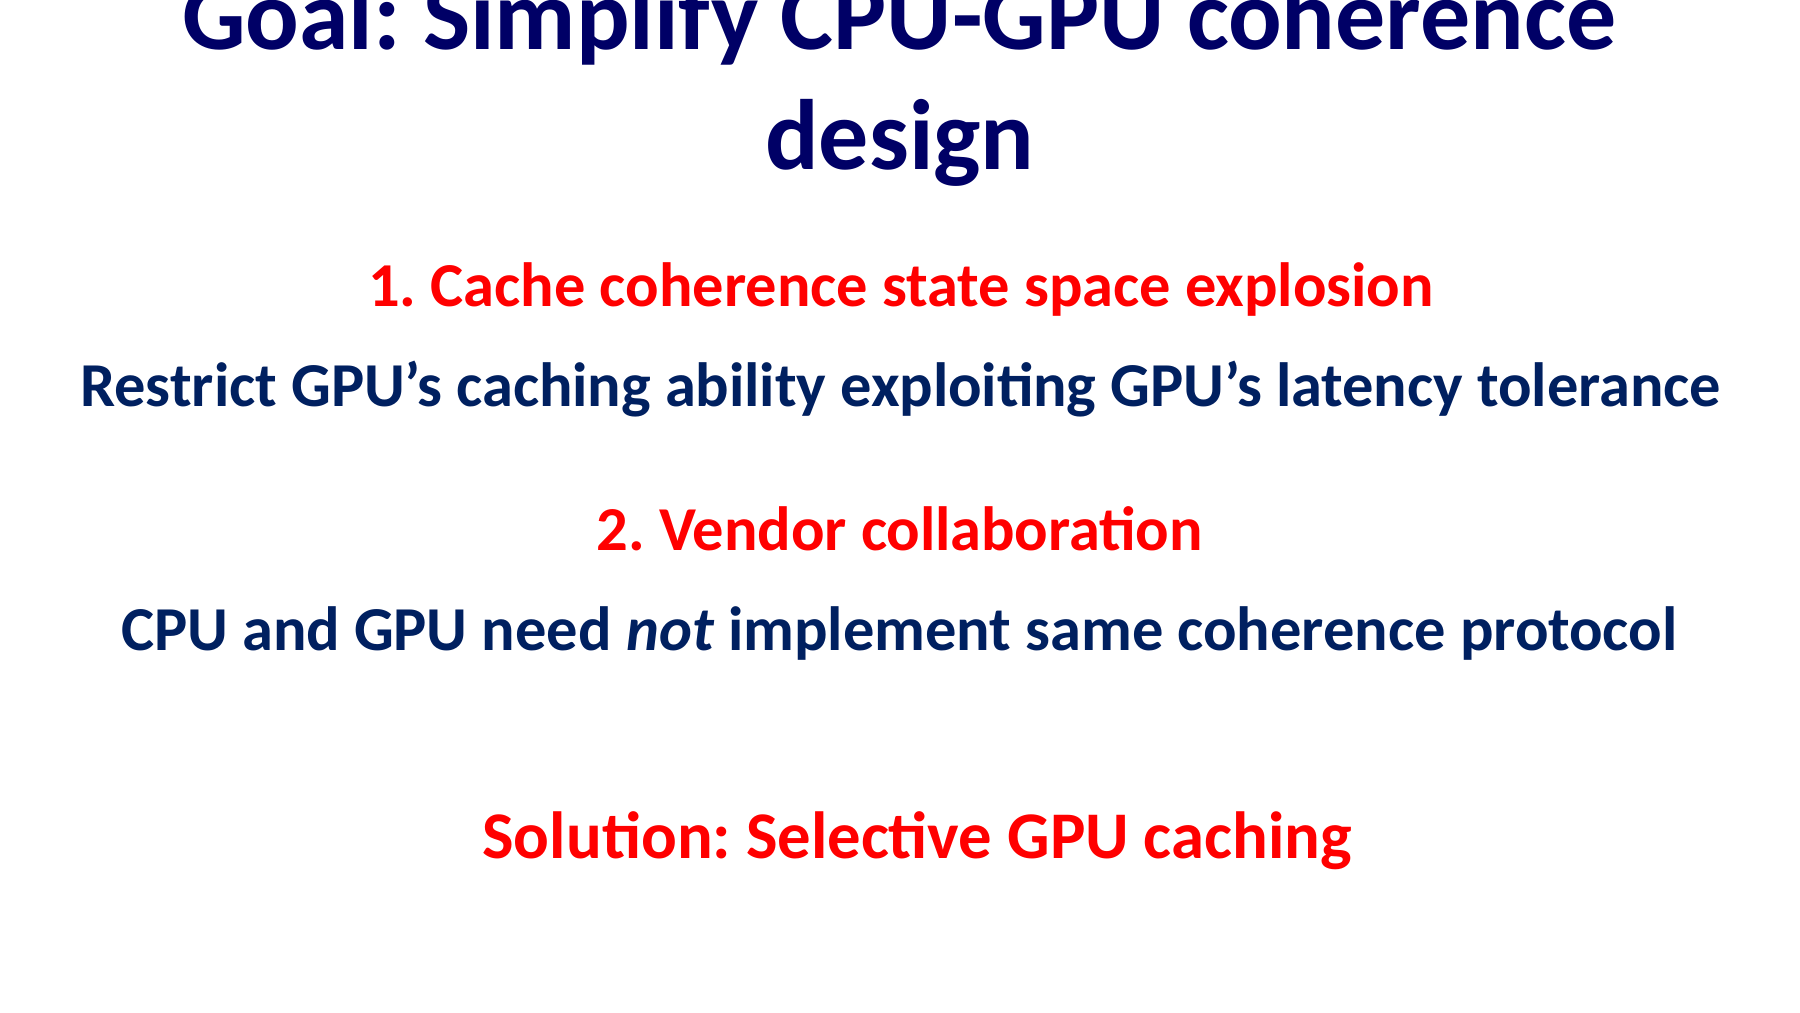

# Goal: Simplify CPU-GPU coherence design
1. Cache coherence state space explosion

Restrict GPU’s caching ability exploiting GPU’s latency tolerance

2. Vendor collaboration

CPU and GPU need not implement same coherence protocol
Solution: Selective GPU caching